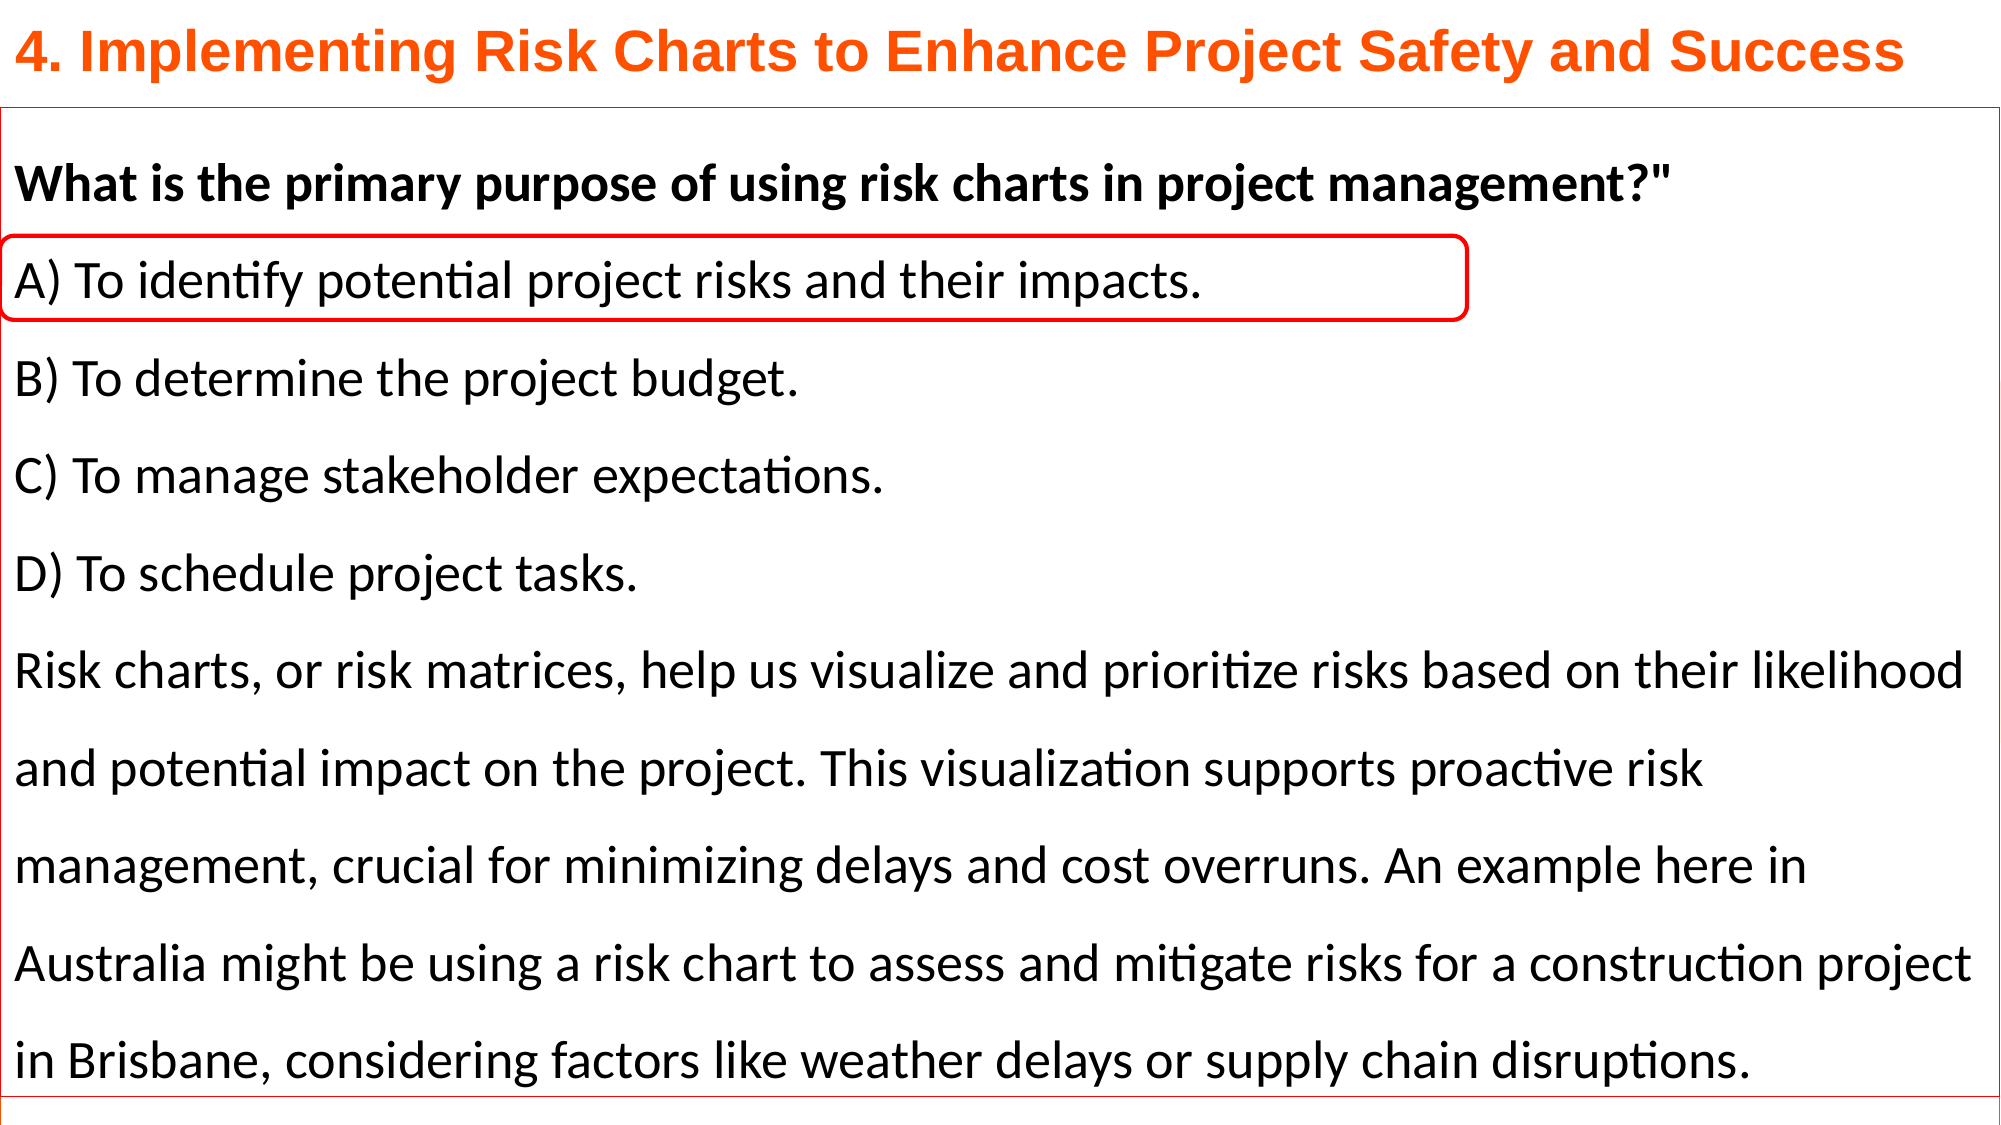

# 4. Implementing Risk Charts to Enhance Project Safety and Success

What is the primary purpose of using risk charts in project management?"
A) To identify potential project risks and their impacts.
B) To determine the project budget.
C) To manage stakeholder expectations.
D) To schedule project tasks.
Risk charts, or risk matrices, help us visualize and prioritize risks based on their likelihood and potential impact on the project. This visualization supports proactive risk management, crucial for minimizing delays and cost overruns. An example here in Australia might be using a risk chart to assess and mitigate risks for a construction project in Brisbane, considering factors like weather delays or supply chain disruptions.